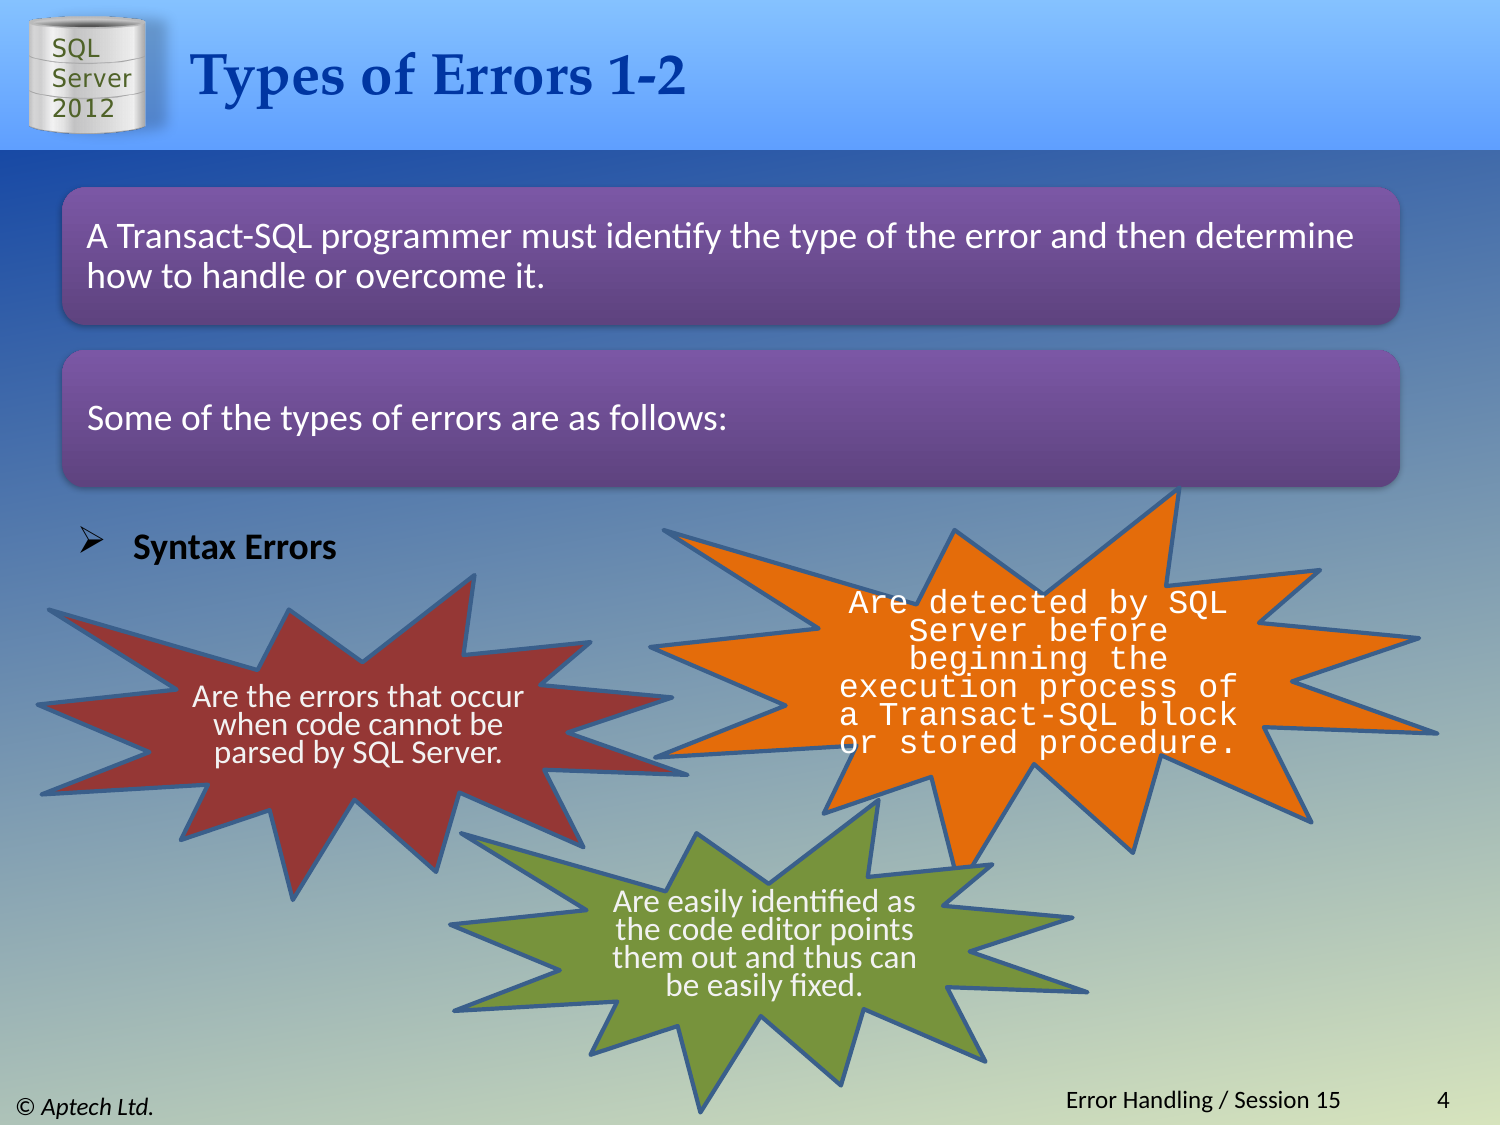

# Types of Errors 1-2

A Transact-SQL programmer must identify the type of the error and then determine how to handle or overcome it.

Some of the types of errors are as follows:
Are detected by SQL Server before beginning the execution process of a Transact-SQL block or stored procedure.
Syntax Errors
Are the errors that occur when code cannot be parsed by SQL Server.
Are easily identified as the code editor points them out and thus can be easily fixed.
Error Handling / Session 15
4